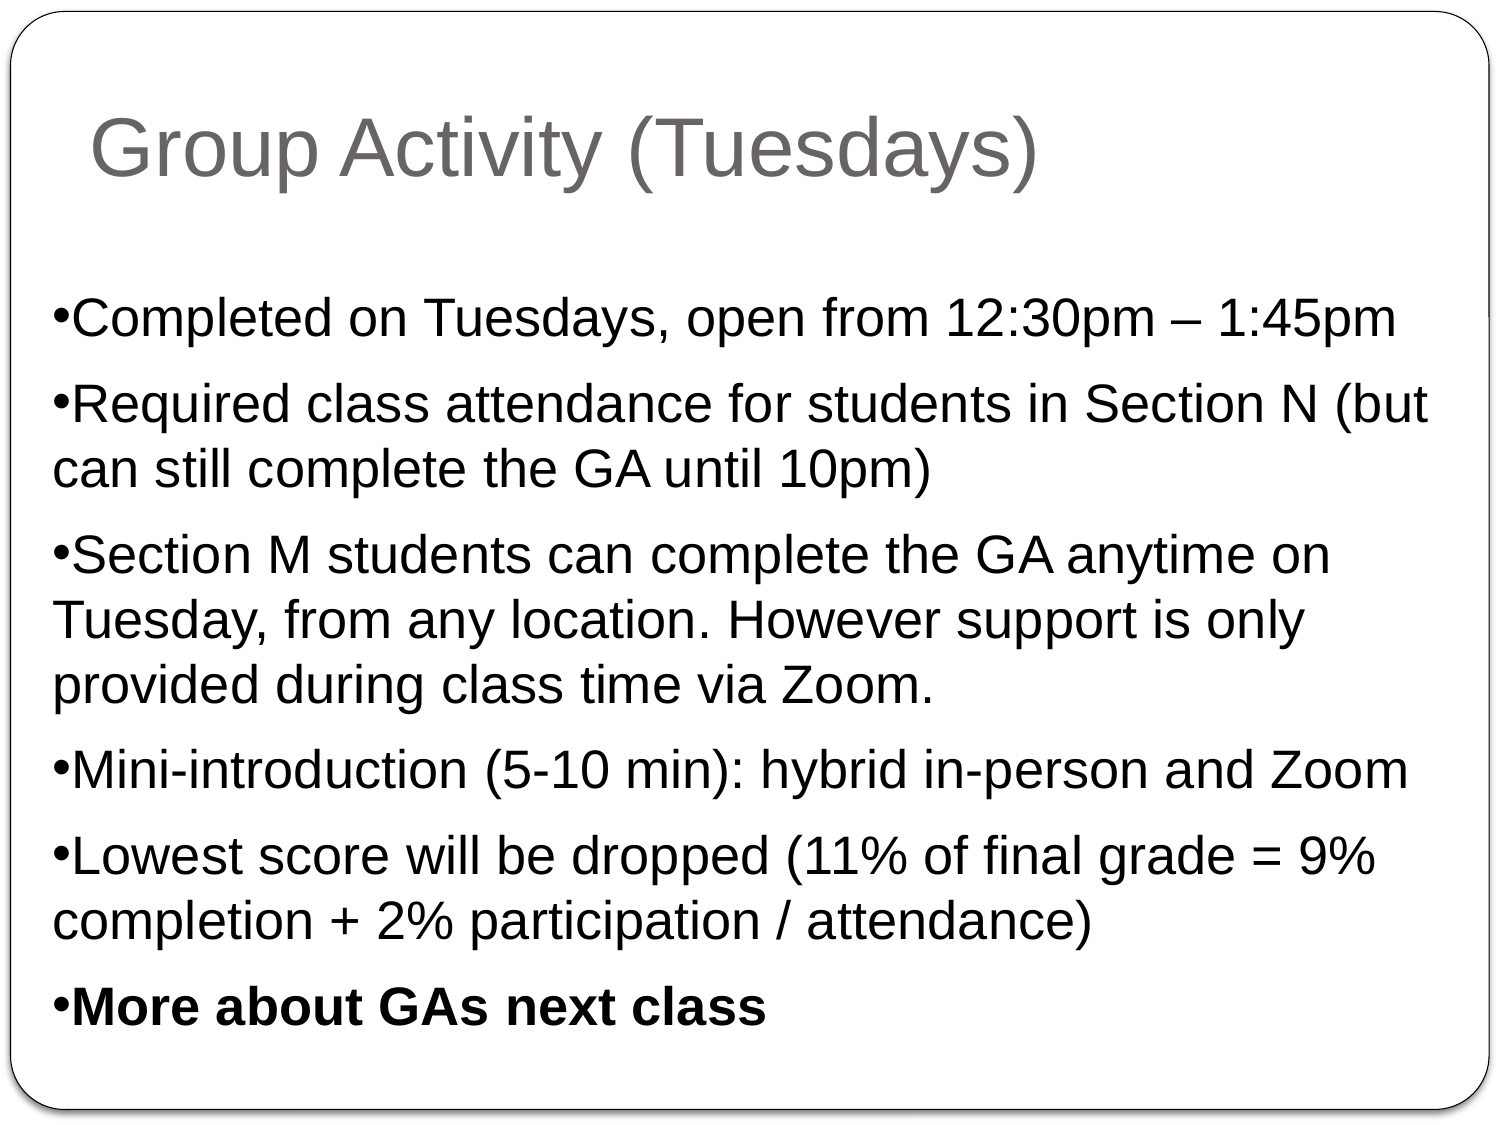

# Group Activity (Tuesdays)
Completed on Tuesdays, open from 12:30pm – 1:45pm
Required class attendance for students in Section N (but can still complete the GA until 10pm)
Section M students can complete the GA anytime on Tuesday, from any location. However support is only provided during class time via Zoom.
Mini-introduction (5-10 min): hybrid in-person and Zoom
Lowest score will be dropped (11% of final grade = 9% completion + 2% participation / attendance)
More about GAs next class